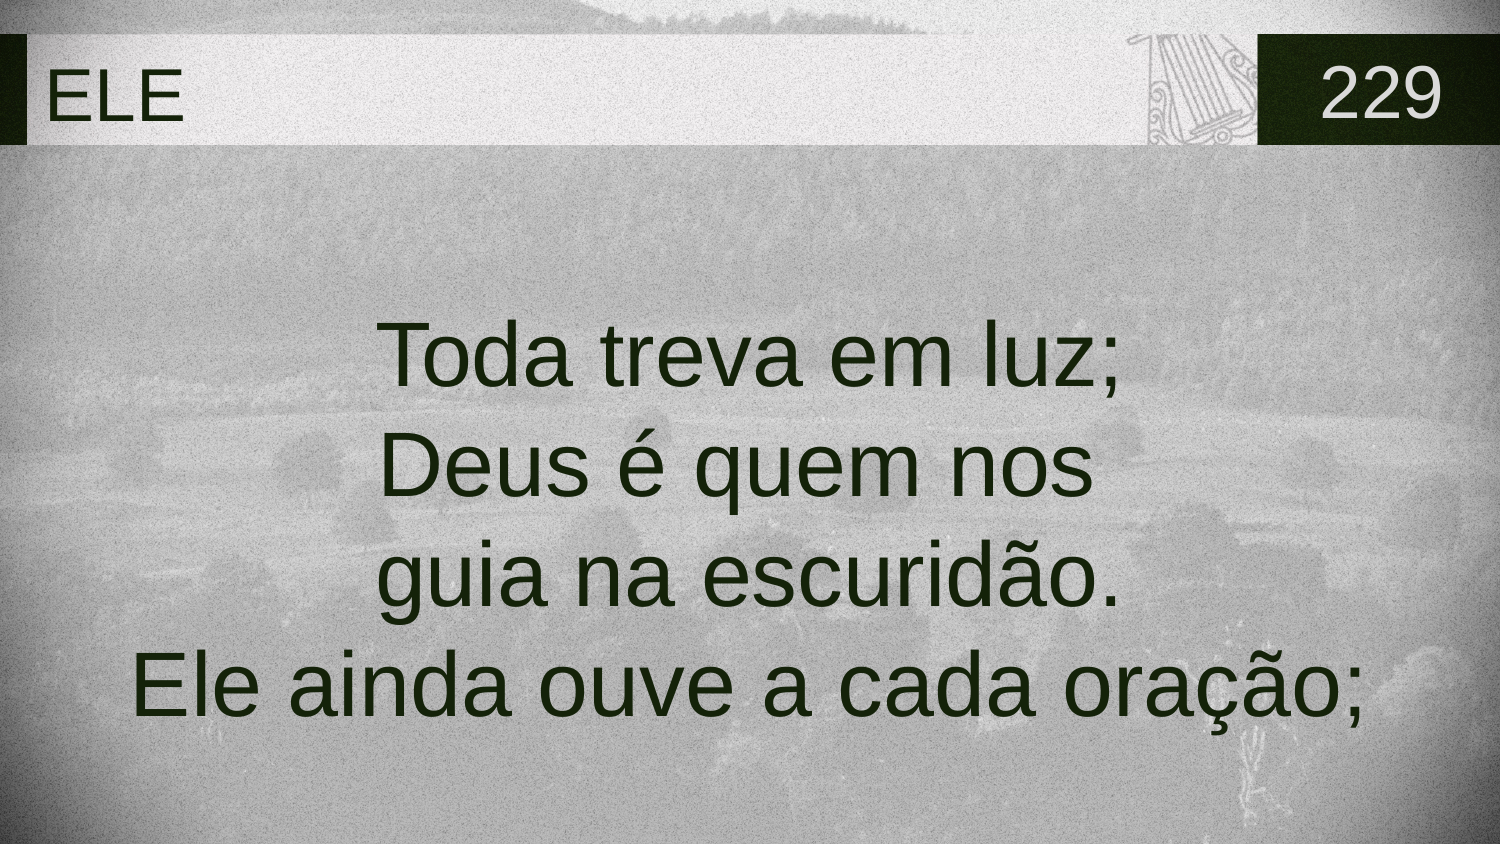

# ELE
229
Toda treva em luz;
Deus é quem nos
guia na escuridão.
Ele ainda ouve a cada oração;